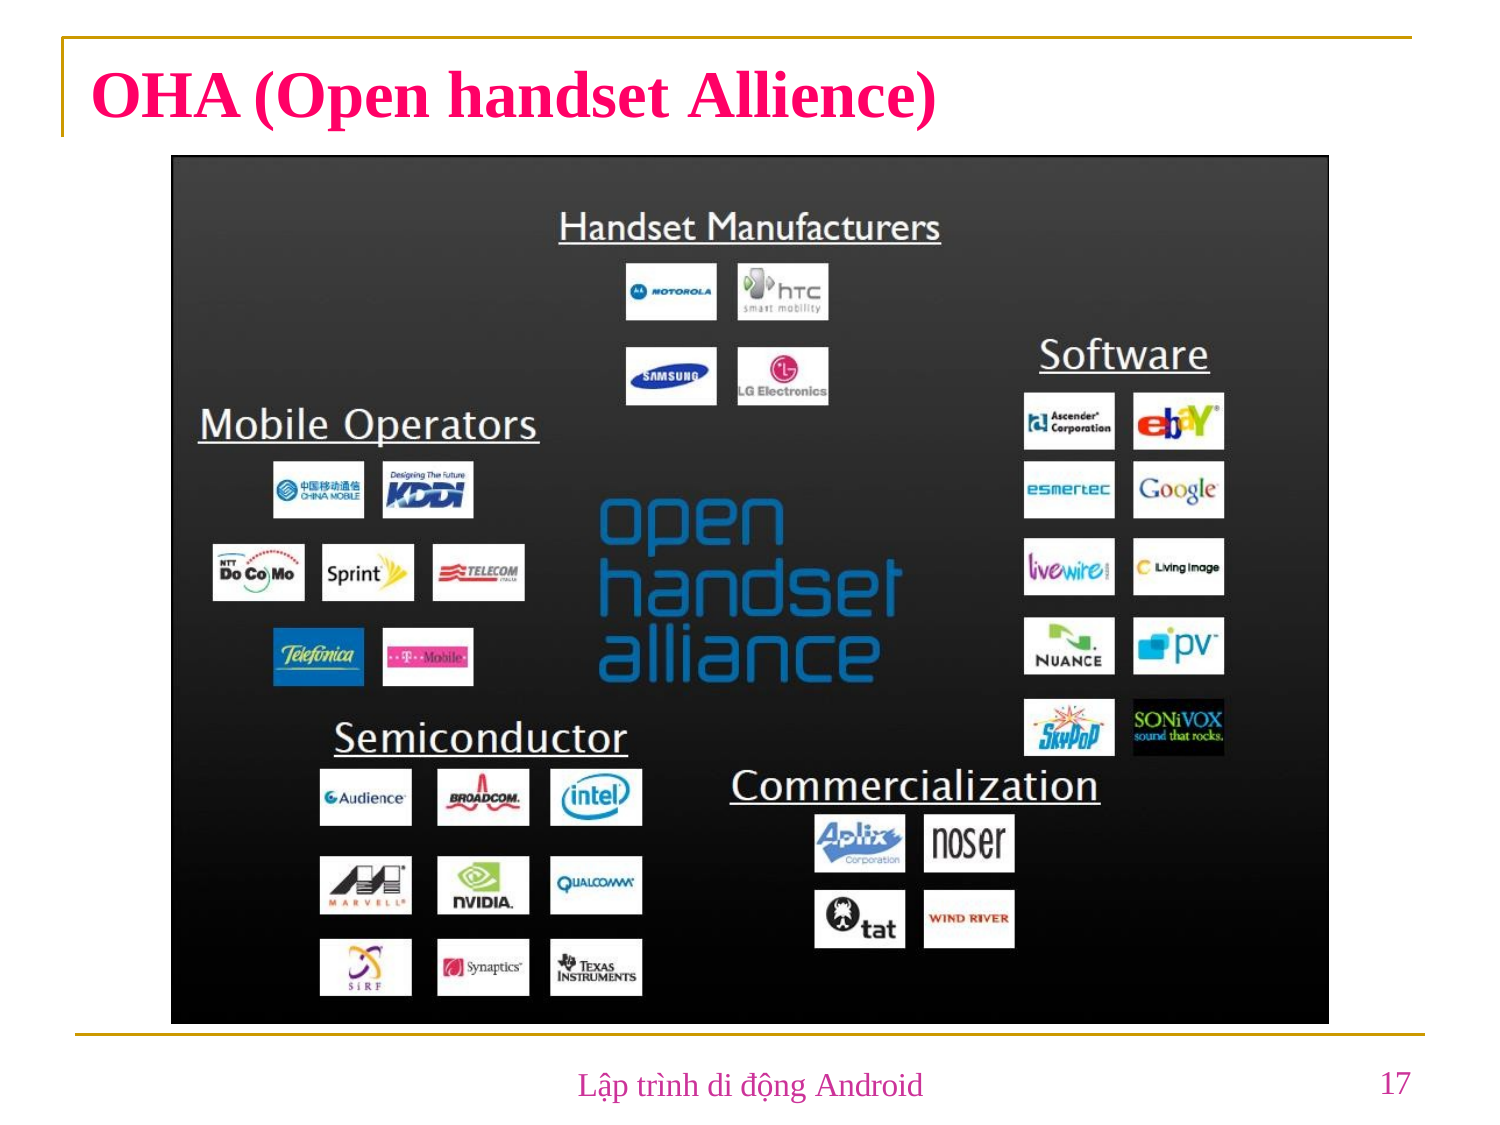

# OHA (Open handset Allience)

17
Lập trình di động Android